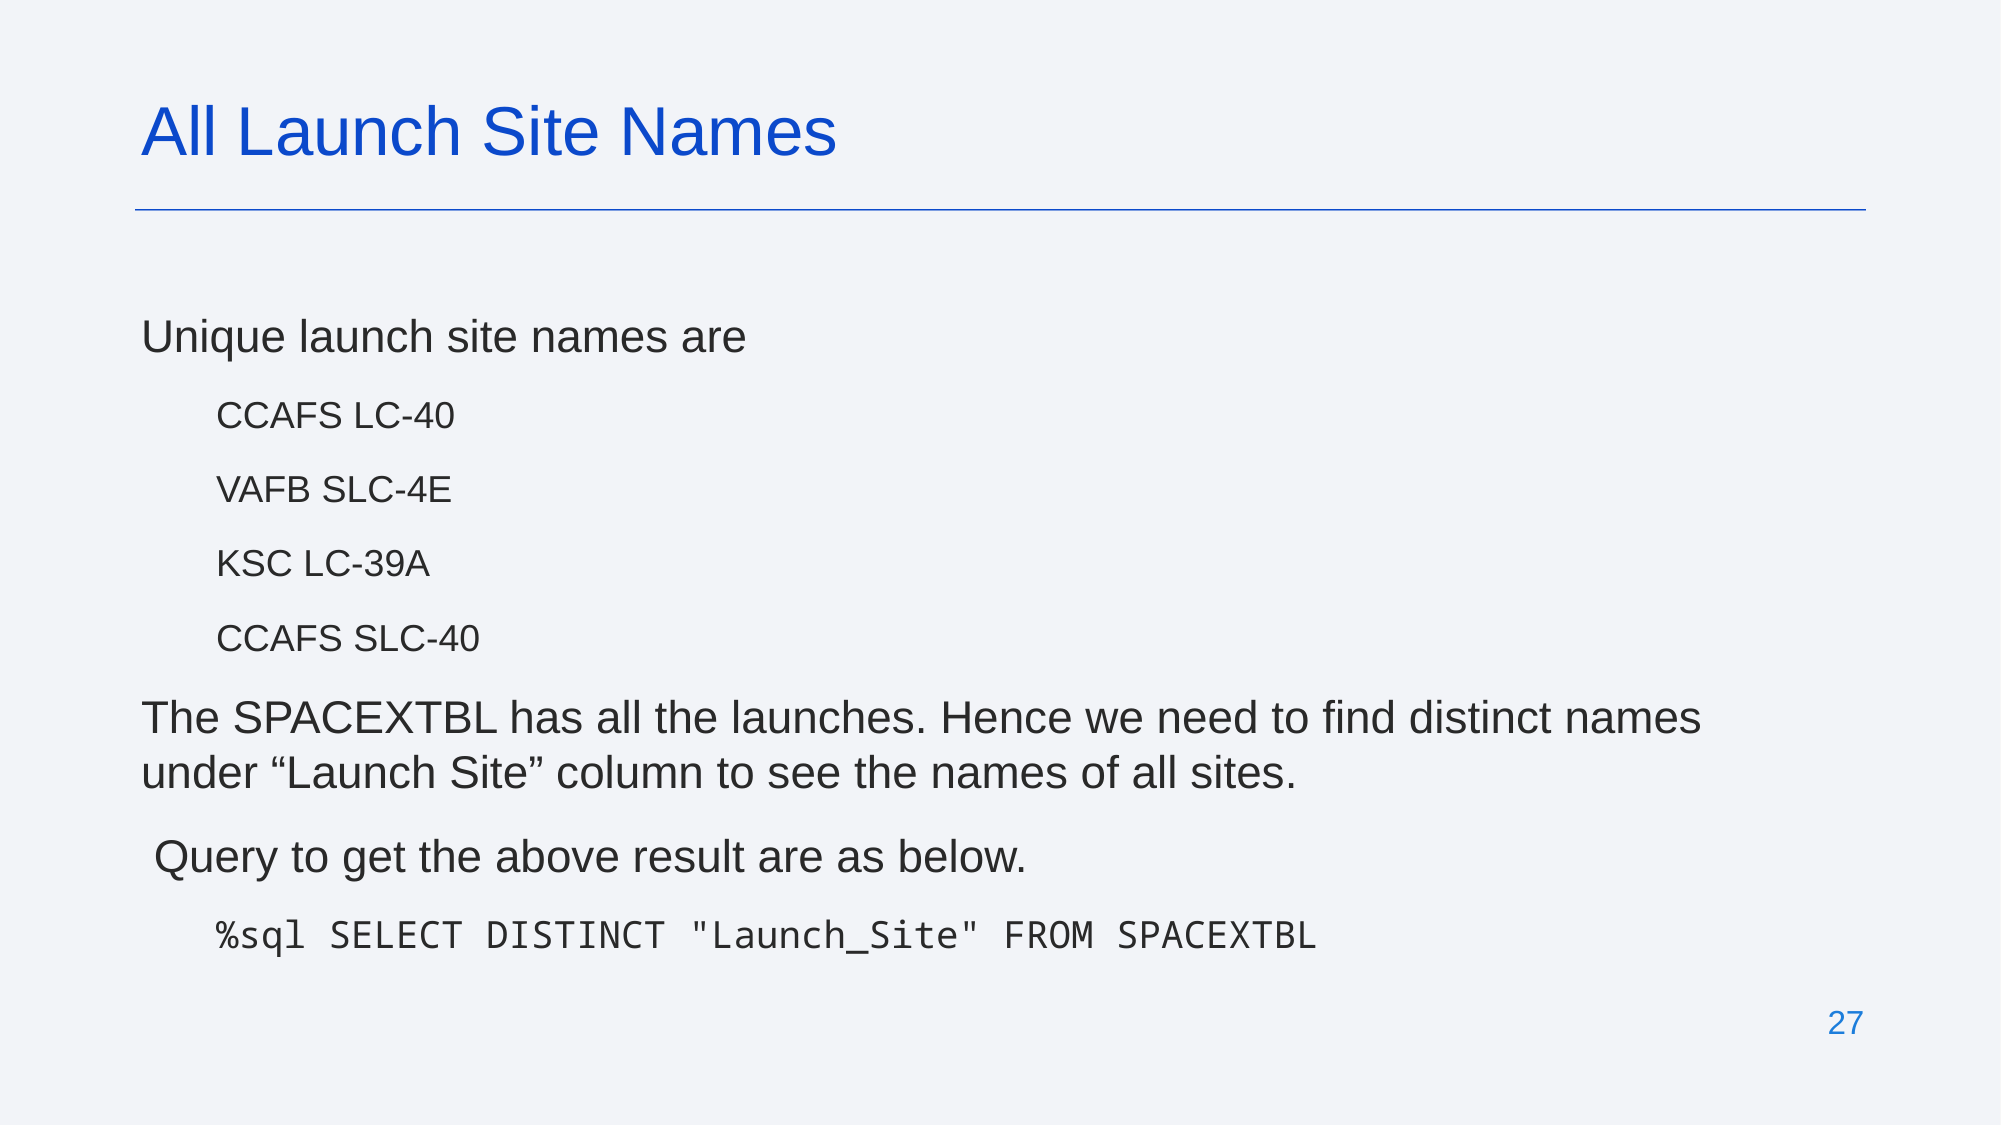

All Launch Site Names
Unique launch site names are
CCAFS LC-40
VAFB SLC-4E
KSC LC-39A
CCAFS SLC-40
The SPACEXTBL has all the launches. Hence we need to find distinct names under “Launch Site” column to see the names of all sites.
 Query to get the above result are as below.
%sql SELECT DISTINCT "Launch_Site" FROM SPACEXTBL
27